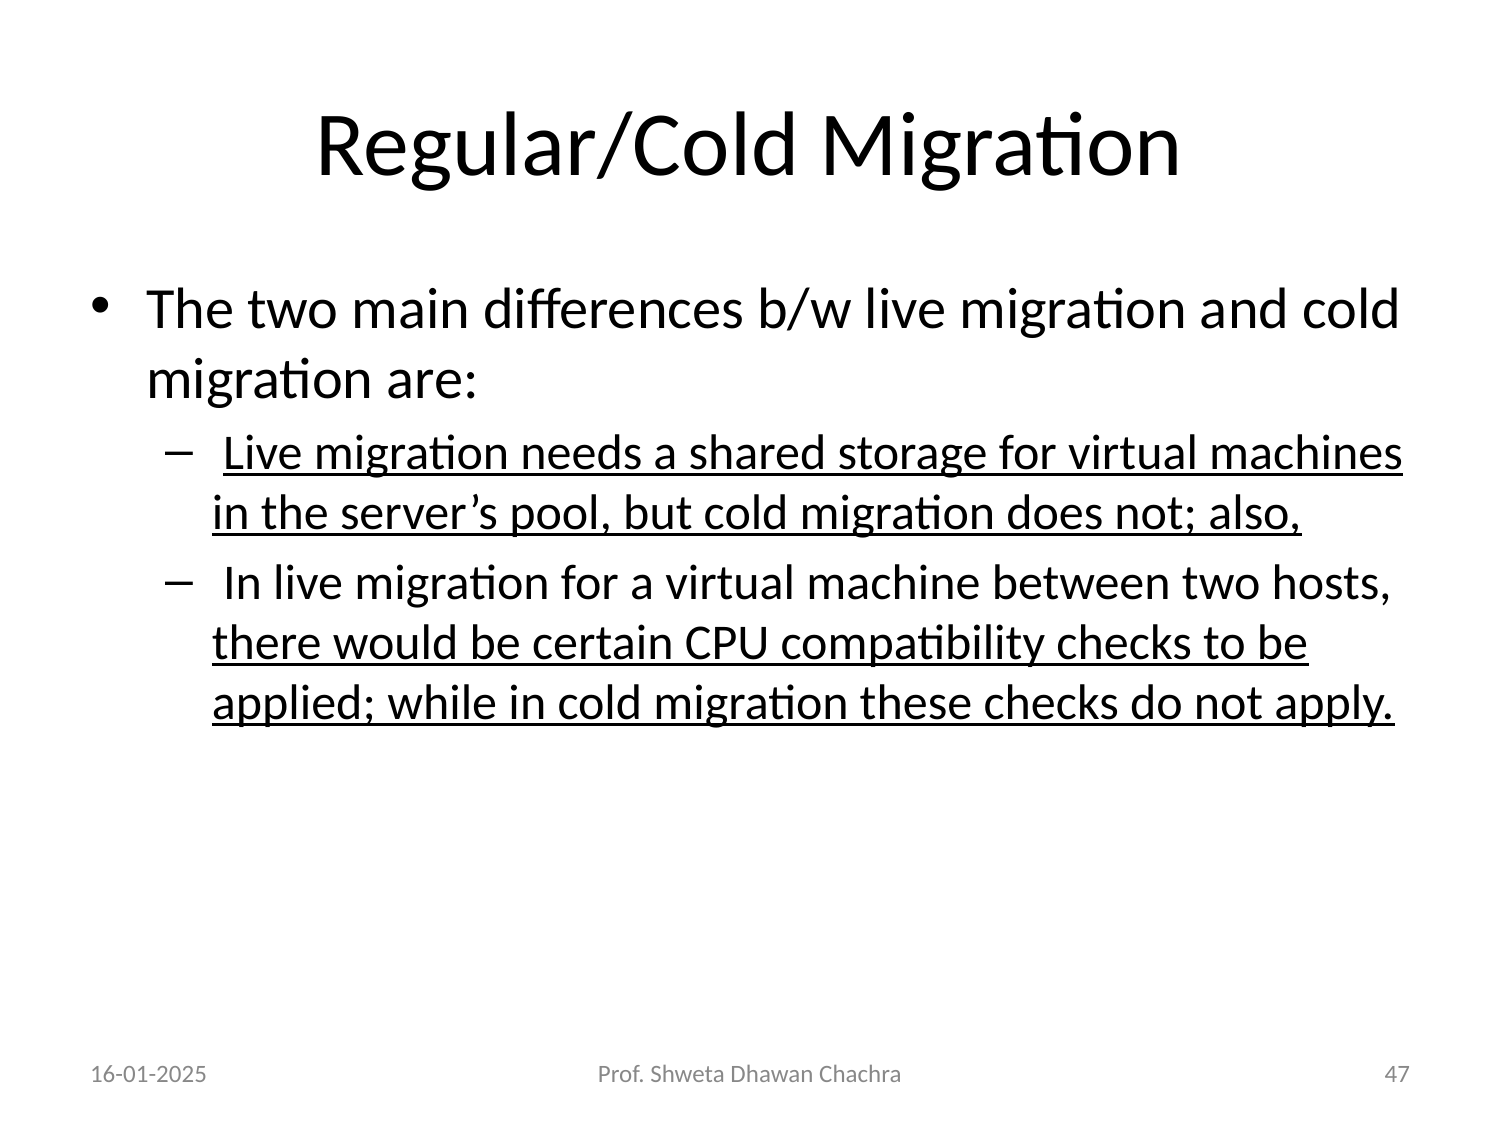

# Regular/Cold Migration
The two main differences b/w live migration and cold migration are:
 Live migration needs a shared storage for virtual machines in the server’s pool, but cold migration does not; also,
 In live migration for a virtual machine between two hosts, there would be certain CPU compatibility checks to be applied; while in cold migration these checks do not apply.
16-01-2025
Prof. Shweta Dhawan Chachra
47